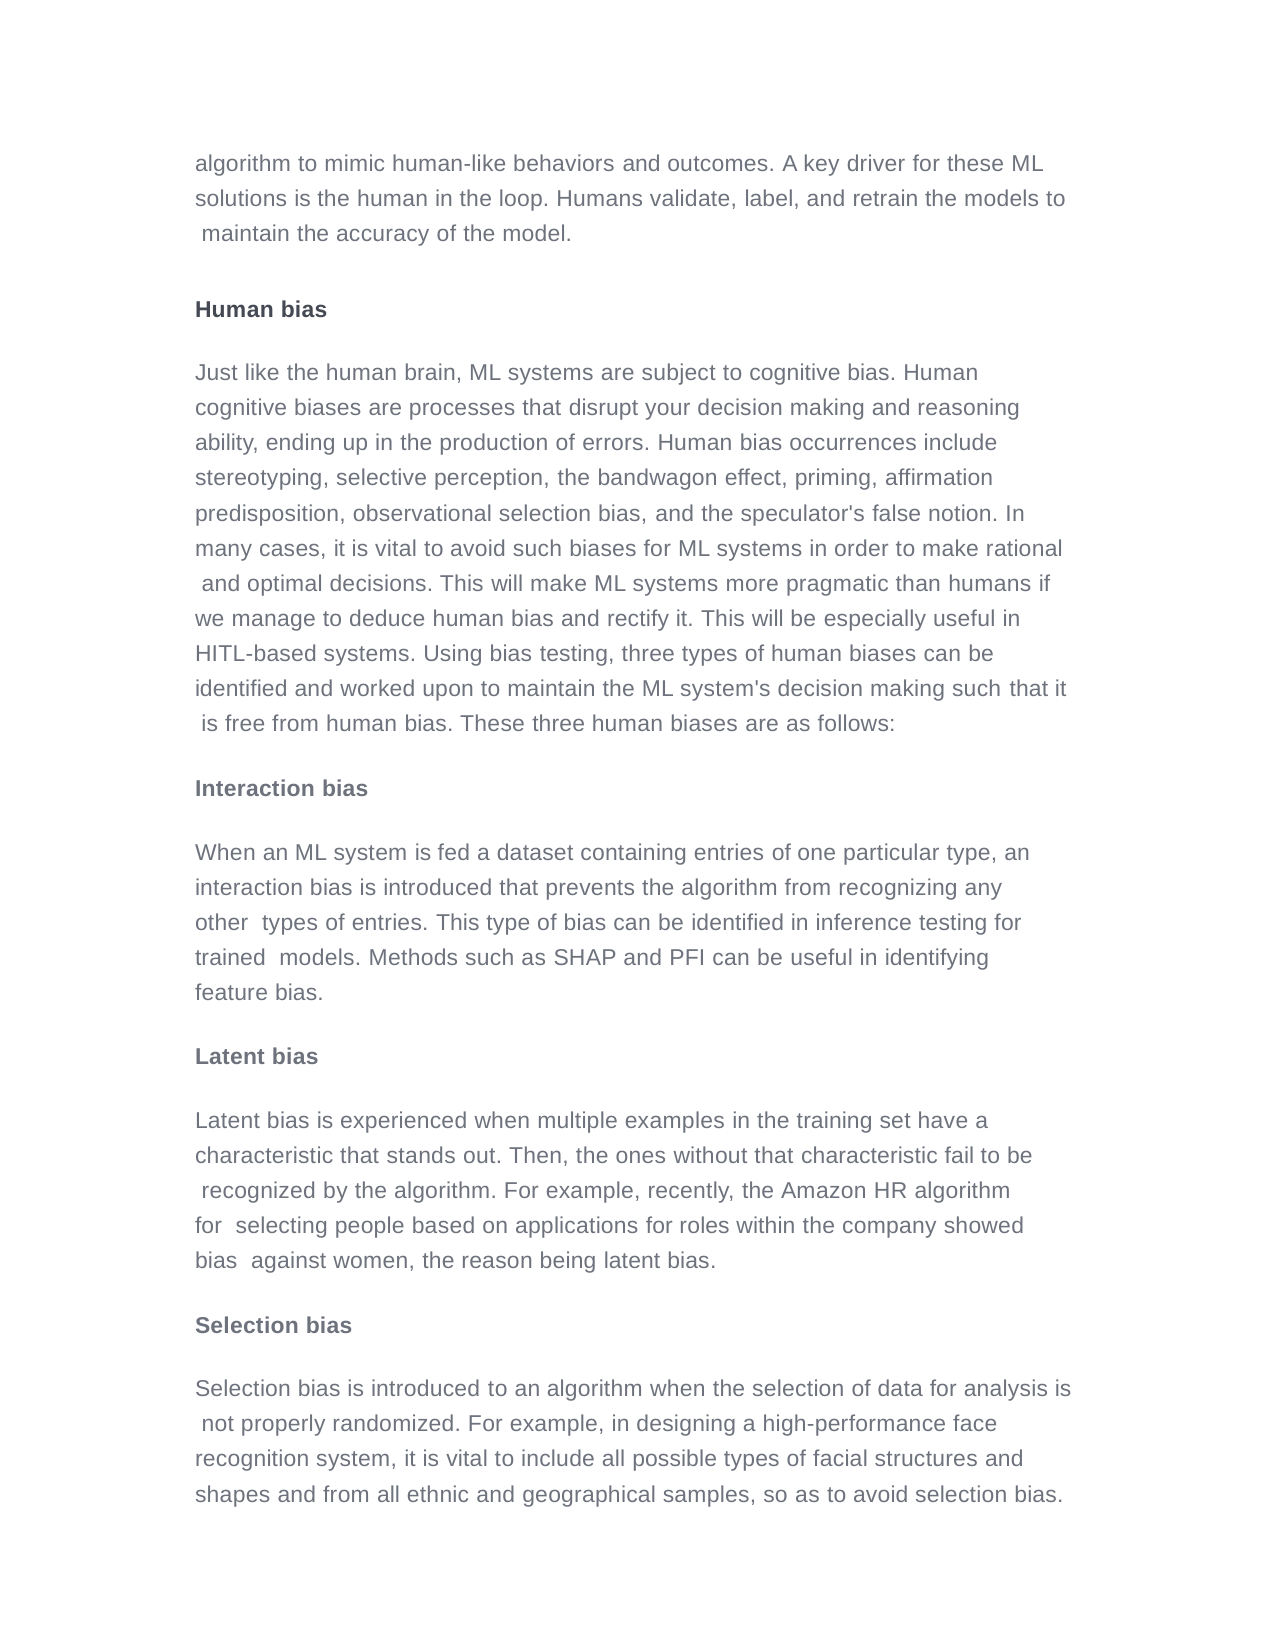

algorithm to mimic human-like behaviors and outcomes. A key driver for these ML  solutions is the human in the loop. Humans validate, label, and retrain the models to  maintain the accuracy of the model.

Human bias

Just like the human brain, ML systems are subject to cognitive bias. Human  cognitive biases are processes that disrupt your decision making and reasoning  ability, ending up in the production of errors. Human bias occurrences include  stereotyping, selective perception, the bandwagon effect, priming, affirmation  predisposition, observational selection bias, and the speculator's false notion. In  many cases, it is vital to avoid such biases for ML systems in order to make rational  and optimal decisions. This will make ML systems more pragmatic than humans if  we manage to deduce human bias and rectify it. This will be especially useful in  HITL-based systems. Using bias testing, three types of human biases can be  identified and worked upon to maintain the ML system's decision making such that it  is free from human bias. These three human biases are as follows:

Interaction bias

When an ML system is fed a dataset containing entries of one particular type, an  interaction bias is introduced that prevents the algorithm from recognizing any other  types of entries. This type of bias can be identified in inference testing for trained  models. Methods such as SHAP and PFI can be useful in identifying feature bias.

Latent bias

Latent bias is experienced when multiple examples in the training set have a  characteristic that stands out. Then, the ones without that characteristic fail to be  recognized by the algorithm. For example, recently, the Amazon HR algorithm for  selecting people based on applications for roles within the company showed bias  against women, the reason being latent bias.

Selection bias

Selection bias is introduced to an algorithm when the selection of data for analysis is  not properly randomized. For example, in designing a high-performance face  recognition system, it is vital to include all possible types of facial structures and  shapes and from all ethnic and geographical samples, so as to avoid selection bias.